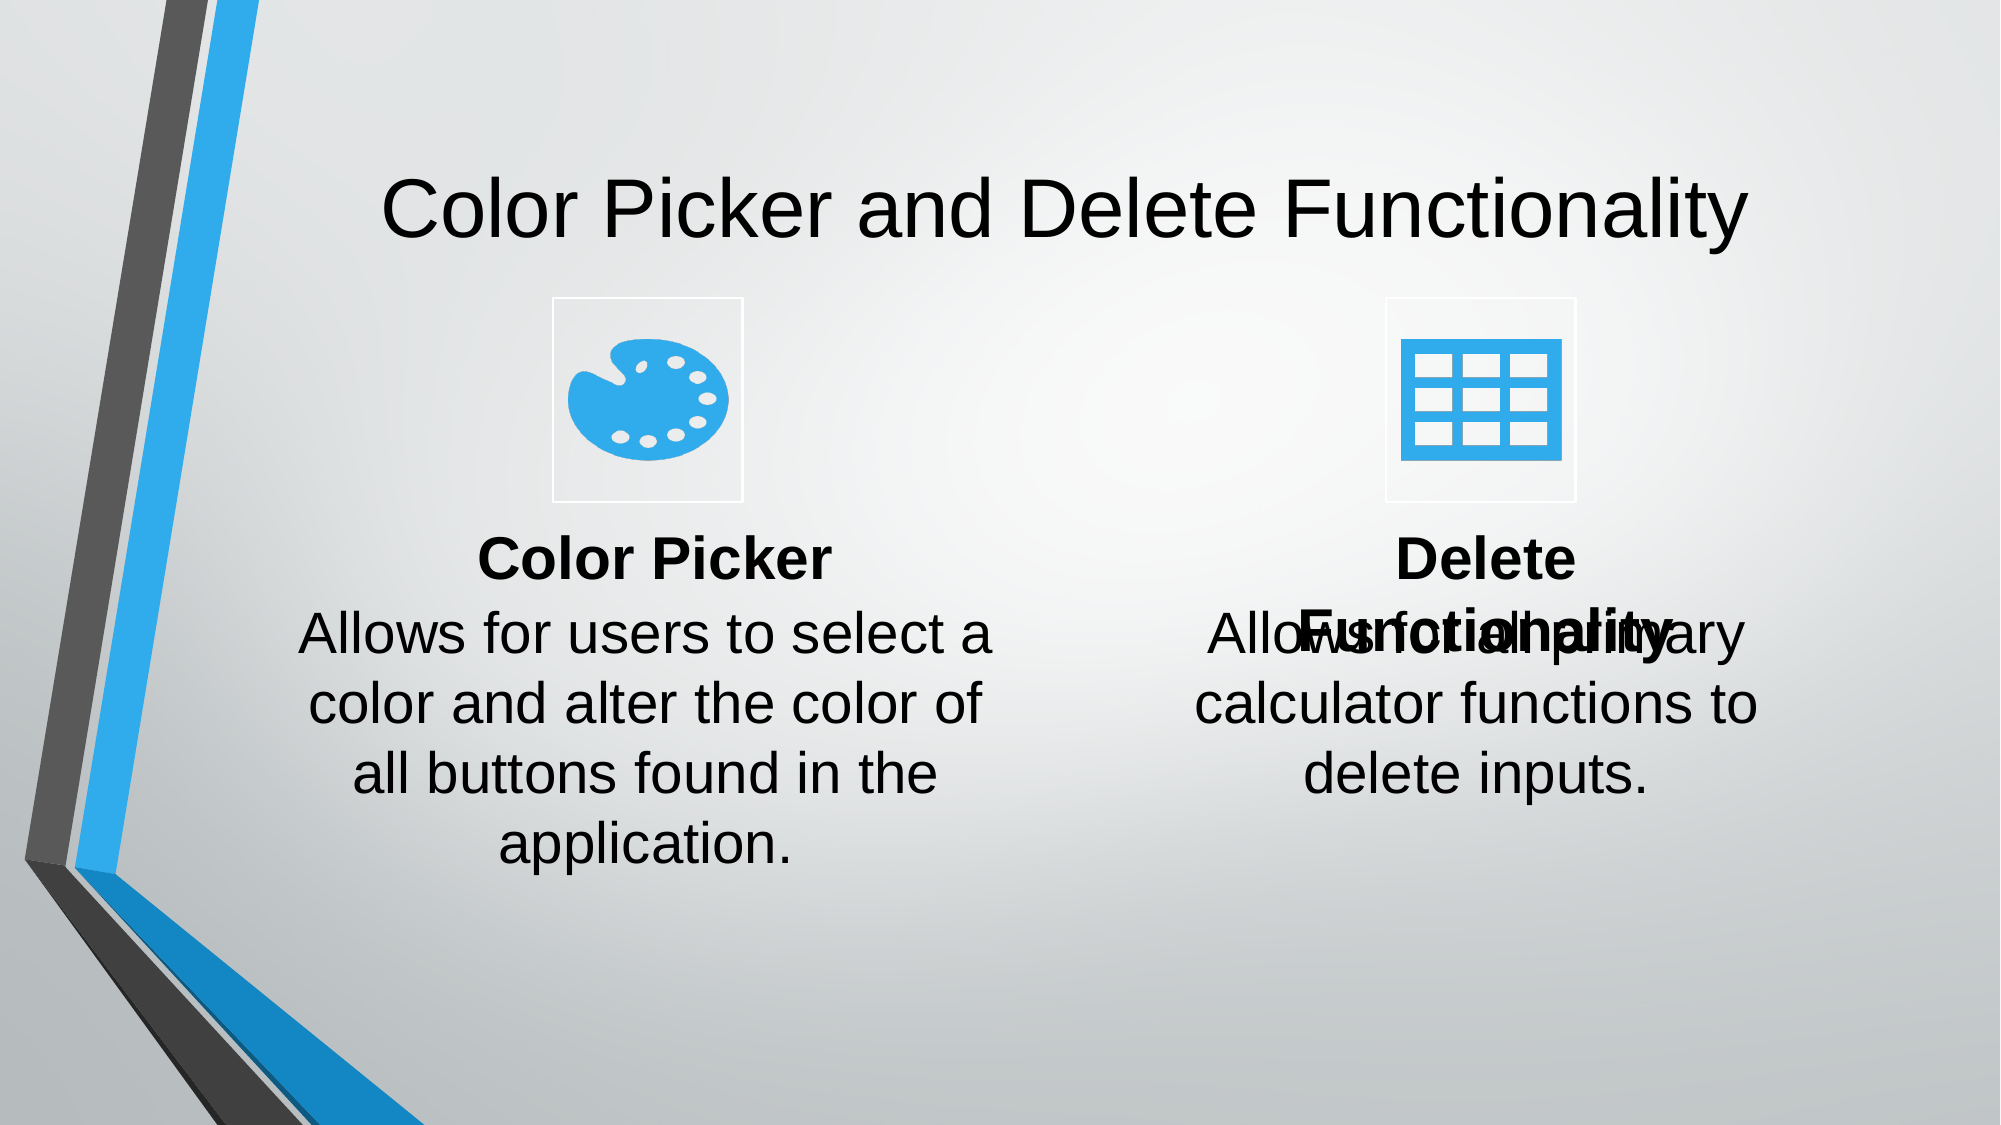

# Color Picker and Delete Functionality
Color Picker
Allows for users to select a color and alter the color of all buttons found in the application.
Delete Functionality
Allows for all primary calculator functions to delete inputs.